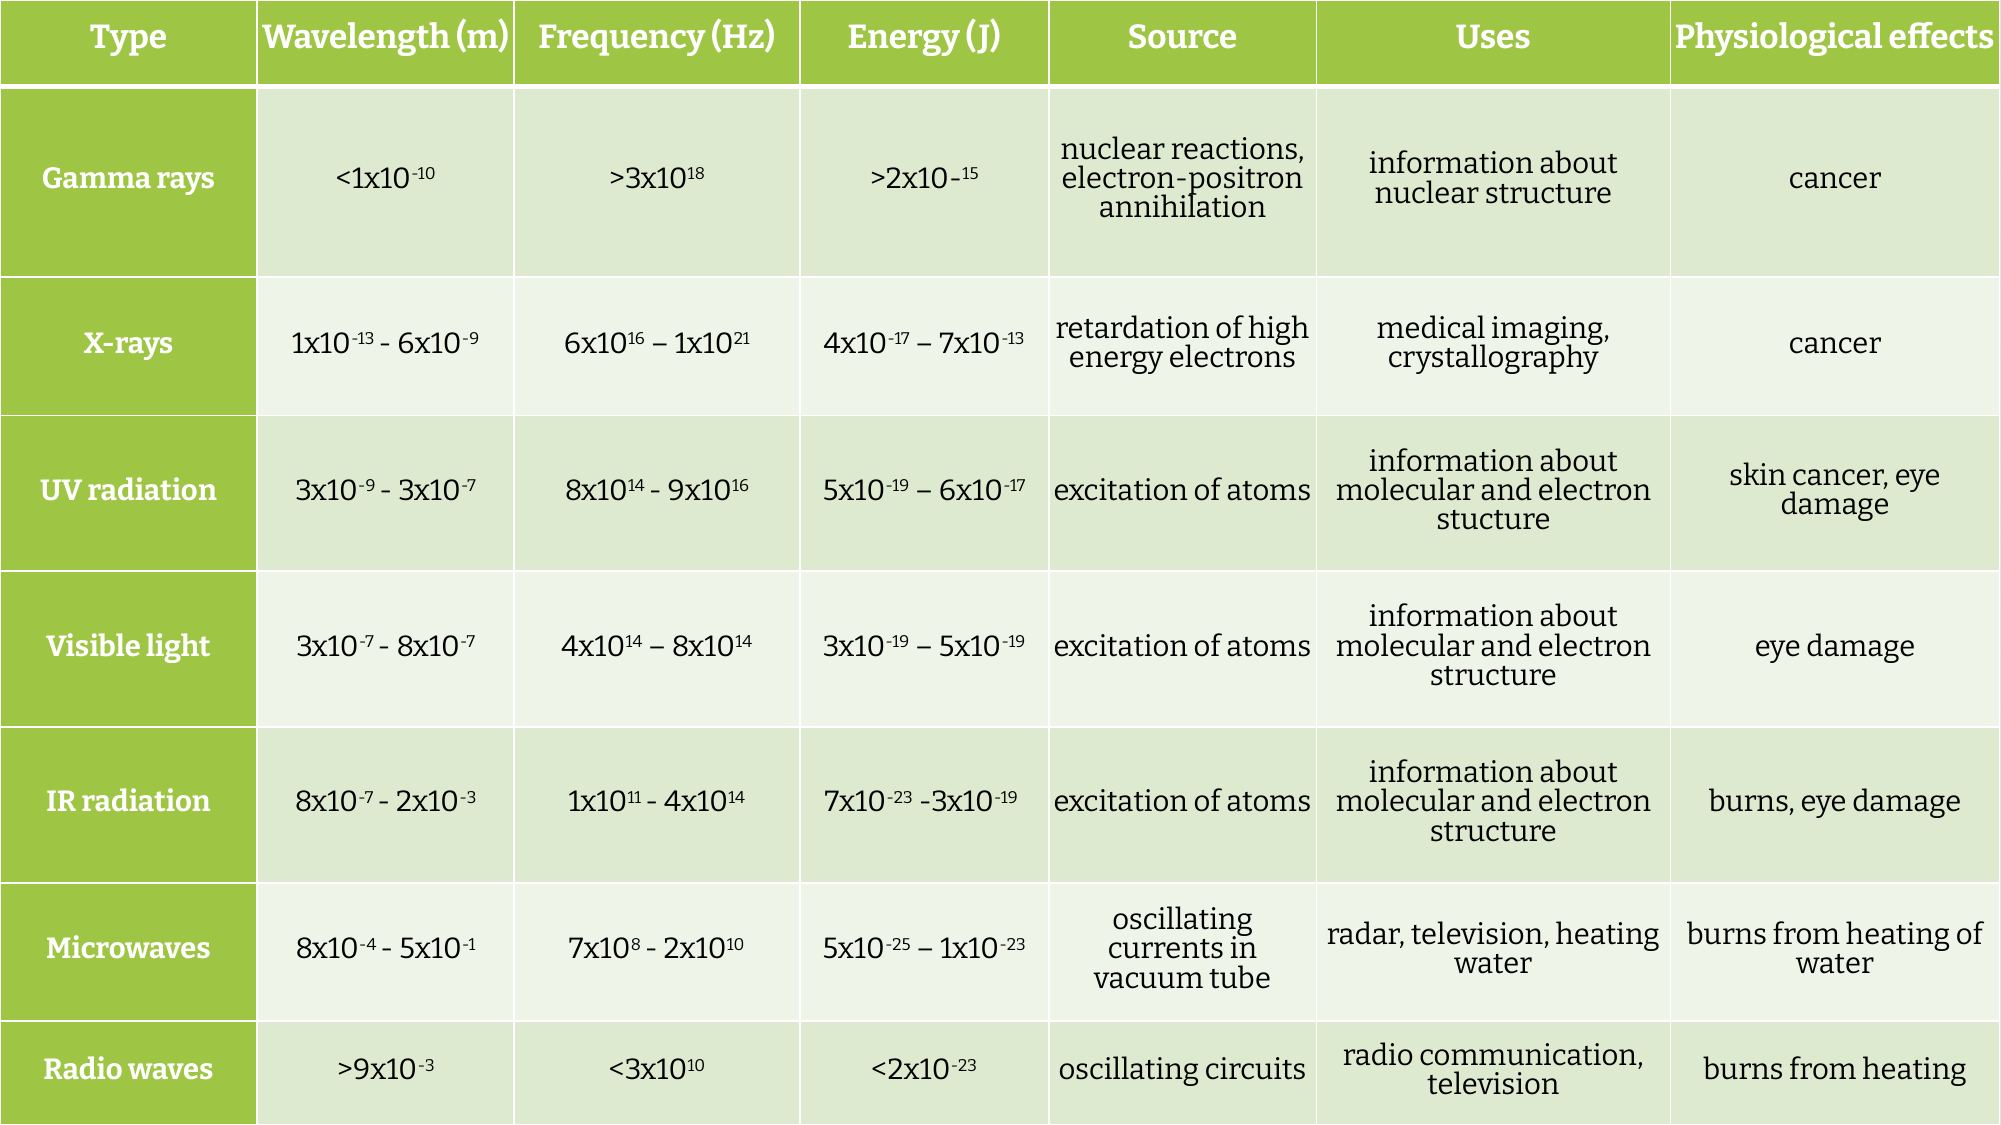

| Type | Wavelength (m) | Frequency (Hz) | Energy (J) | Source | Uses | Physiological effects |
| --- | --- | --- | --- | --- | --- | --- |
| Gamma rays | <1x10-10 | >3x1018 | >2x10-15 | nuclear reactions, electron-positron annihilation | information about nuclear structure | cancer |
| X-rays | 1x10-13 - 6x10-9 | 6x1016 – 1x1021 | 4x10-17 – 7x10-13 | retardation of high energy electrons | medical imaging, crystallography | cancer |
| UV radiation | 3x10-9 - 3x10-7 | 8x1014 - 9x1016 | 5x10-19 – 6x10-17 | excitation of atoms | information about molecular and electron stucture | skin cancer, eye damage |
| Visible light | 3x10-7 - 8x10-7 | 4x1014 – 8x1014 | 3x10-19 – 5x10-19 | excitation of atoms | information about molecular and electron structure | eye damage |
| IR radiation | 8x10-7 - 2x10-3 | 1x1011 - 4x1014 | 7x10-23 -3x10-19 | excitation of atoms | information about molecular and electron structure | burns, eye damage |
| Microwaves | 8x10-4 - 5x10-1 | 7x108 - 2x1010 | 5x10-25 – 1x10-23 | oscillating currents in vacuum tube | radar, television, heating water | burns from heating of water |
| Radio waves | >9x10-3 | <3x1010 | <2x10-23 | oscillating circuits | radio communication, television | burns from heating |